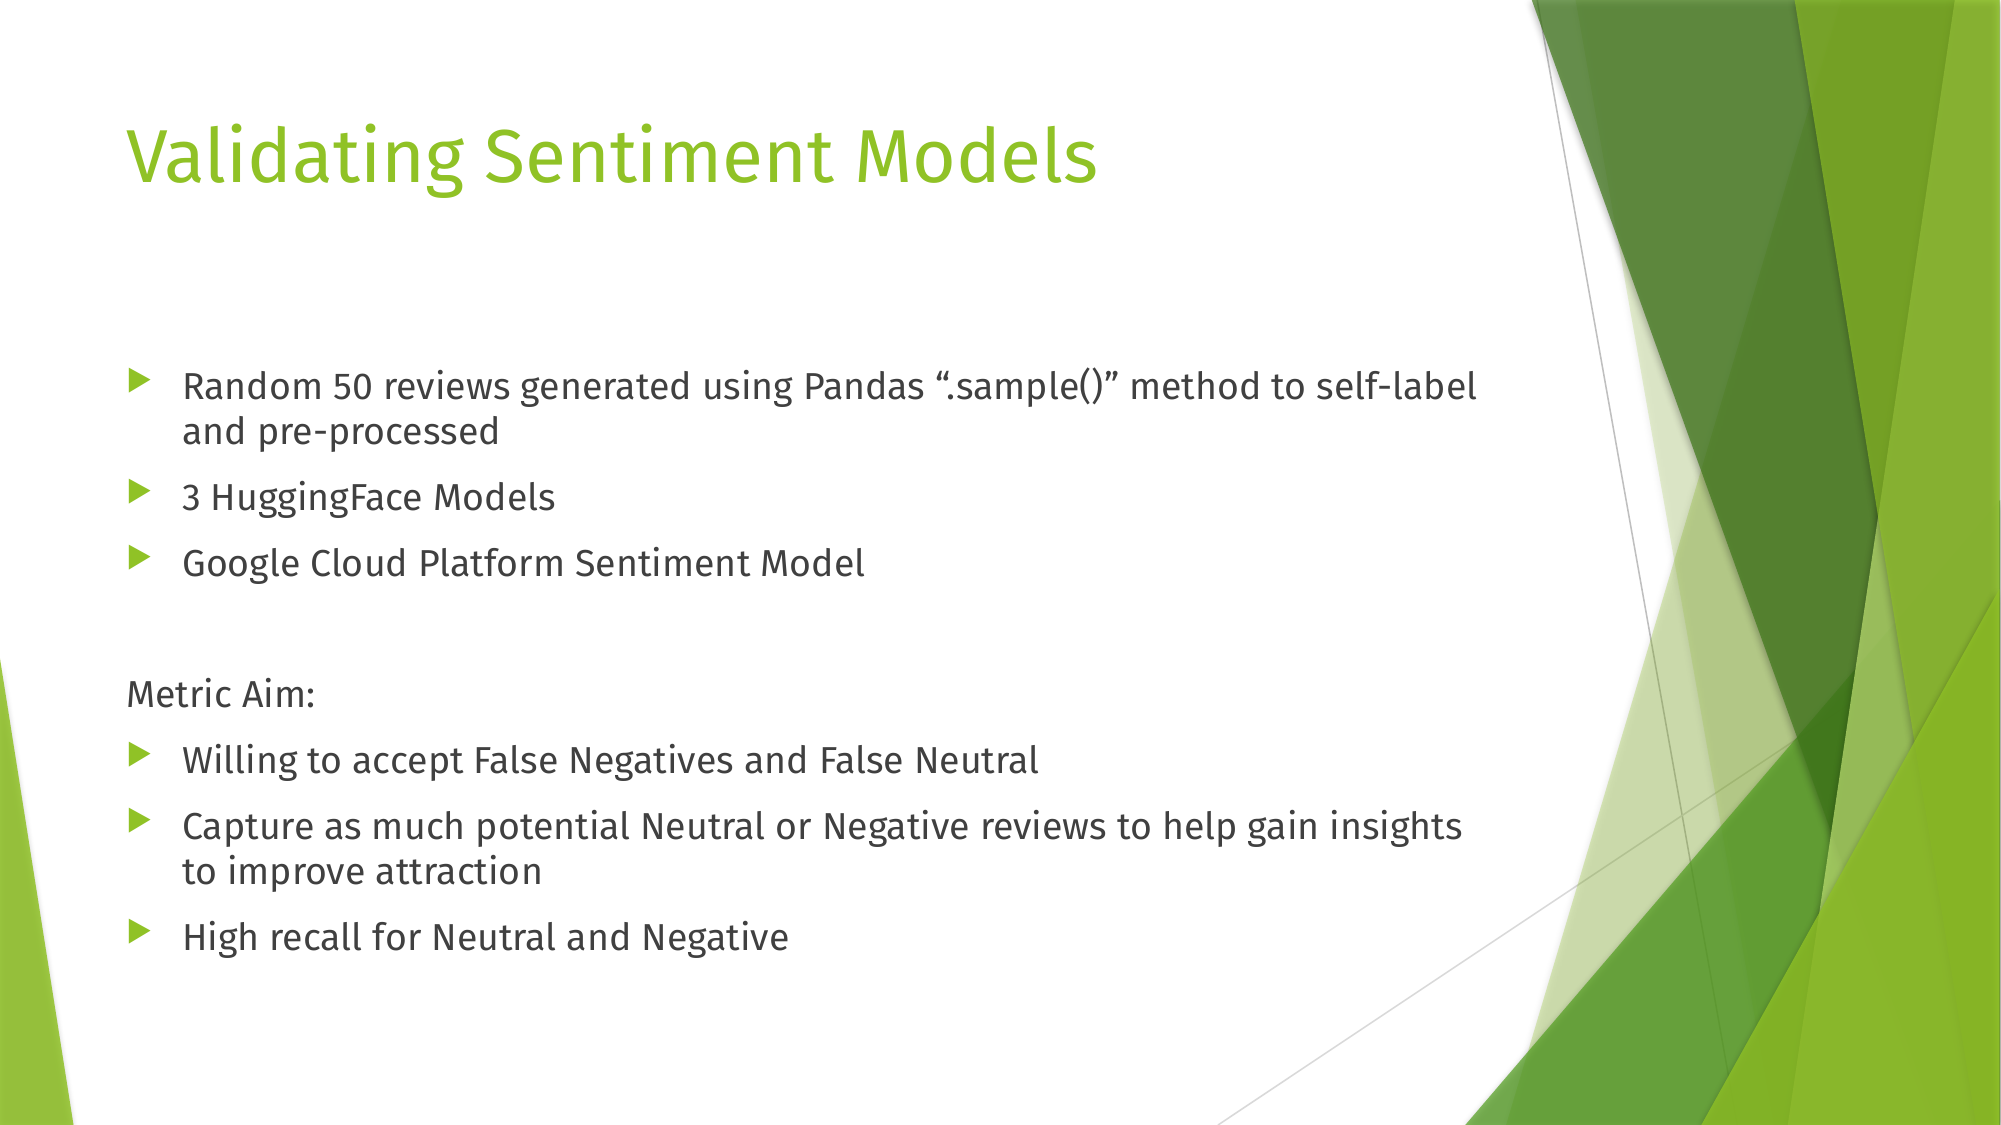

# Validating Sentiment Models
Random 50 reviews generated using Pandas “.sample()” method to self-label and pre-processed
3 HuggingFace Models
Google Cloud Platform Sentiment Model

Metric Aim:
Willing to accept False Negatives and False Neutral
Capture as much potential Neutral or Negative reviews to help gain insights to improve attraction
High recall for Neutral and Negative